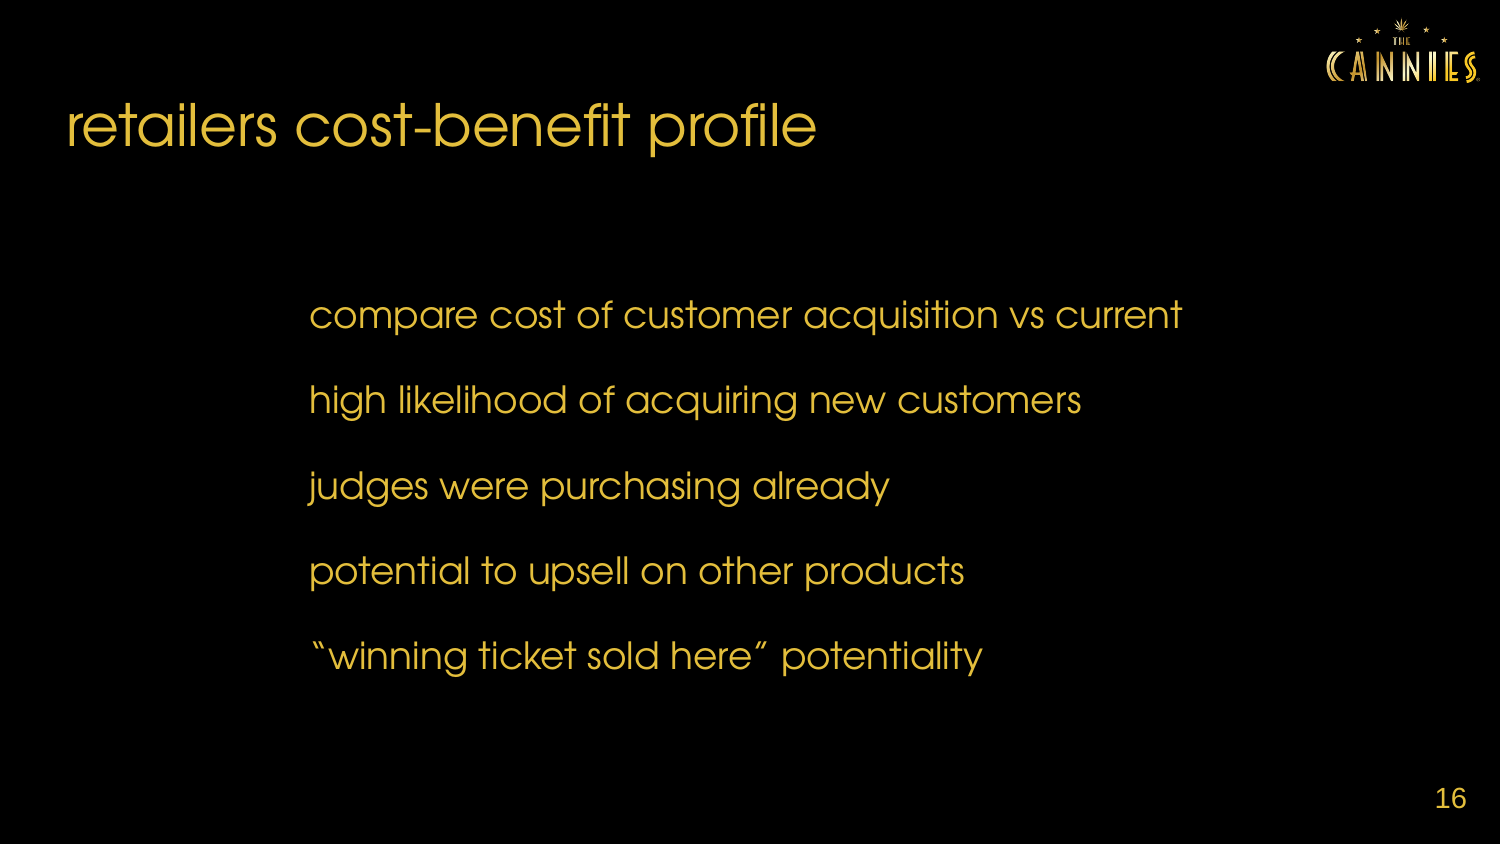

# retailers cost-benefit profile
compare cost of customer acquisition vs current
high likelihood of acquiring new customers
judges were purchasing already
potential to upsell on other products
“winning ticket sold here” potentiality
16